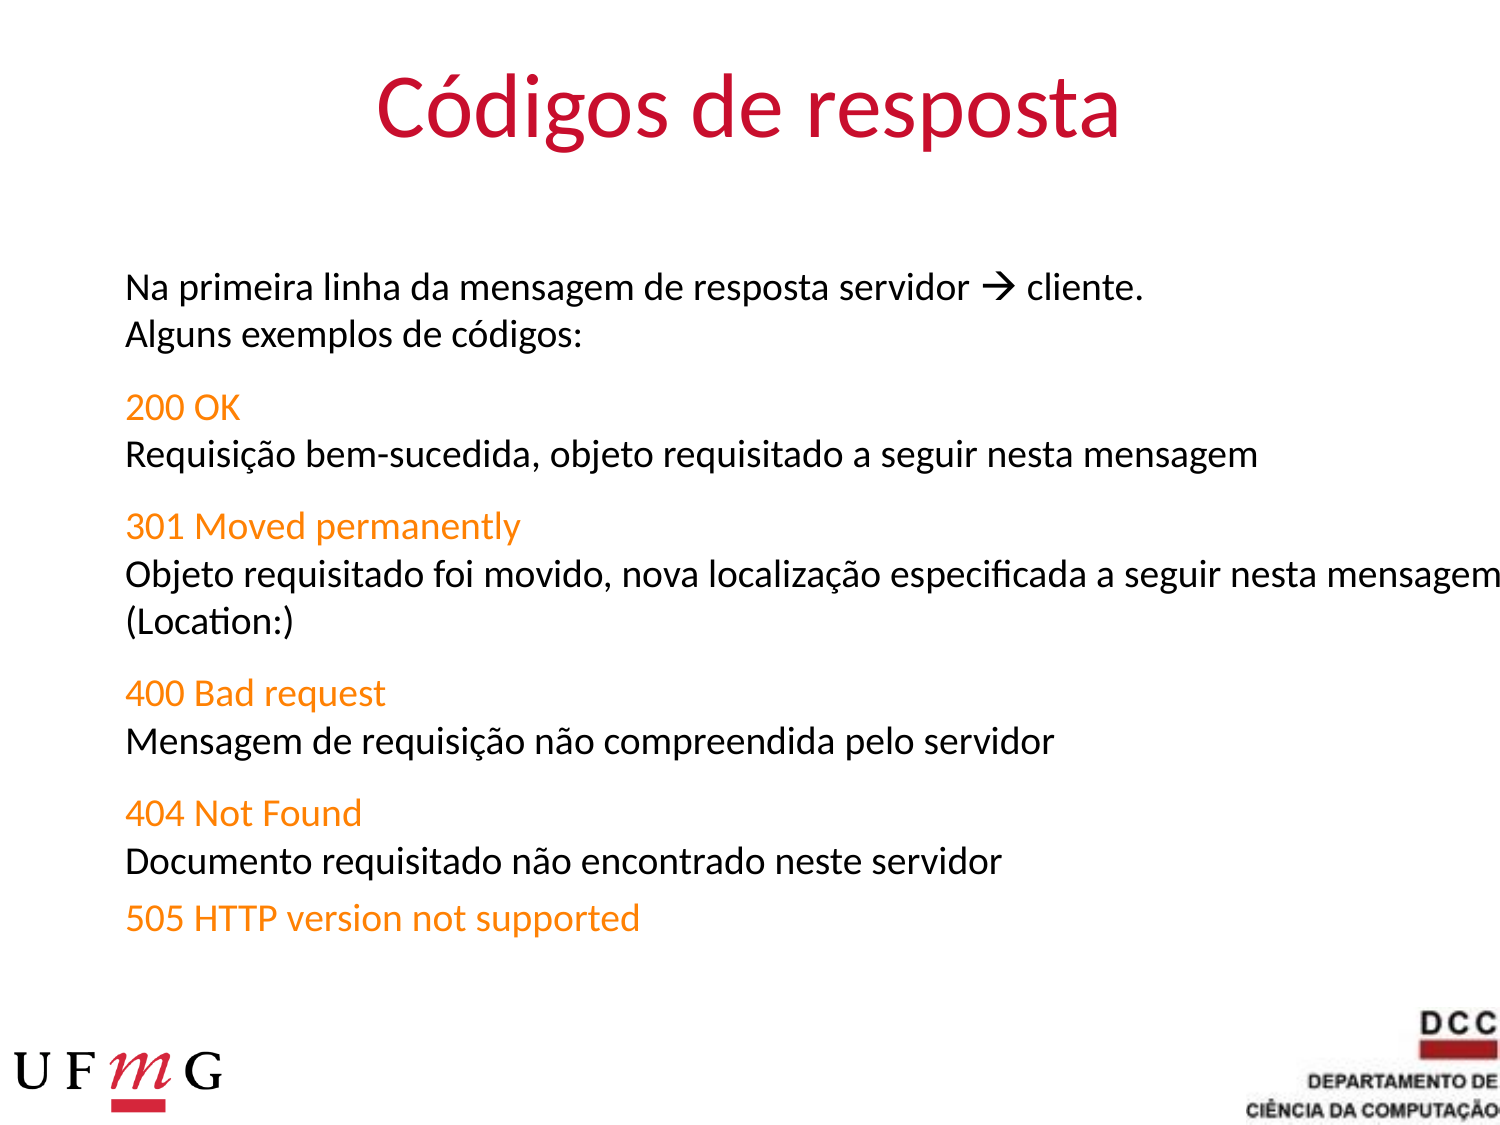

# Códigos de resposta
Na primeira linha da mensagem de resposta servidor 🡪 cliente.
Alguns exemplos de códigos:
200 OK
Requisição bem-sucedida, objeto requisitado a seguir nesta mensagem
301 Moved permanently
Objeto requisitado foi movido, nova localização especificada a seguir nesta mensagem (Location:)
400 Bad request
Mensagem de requisição não compreendida pelo servidor
404 Not Found
Documento requisitado não encontrado neste servidor
505 HTTP version not supported